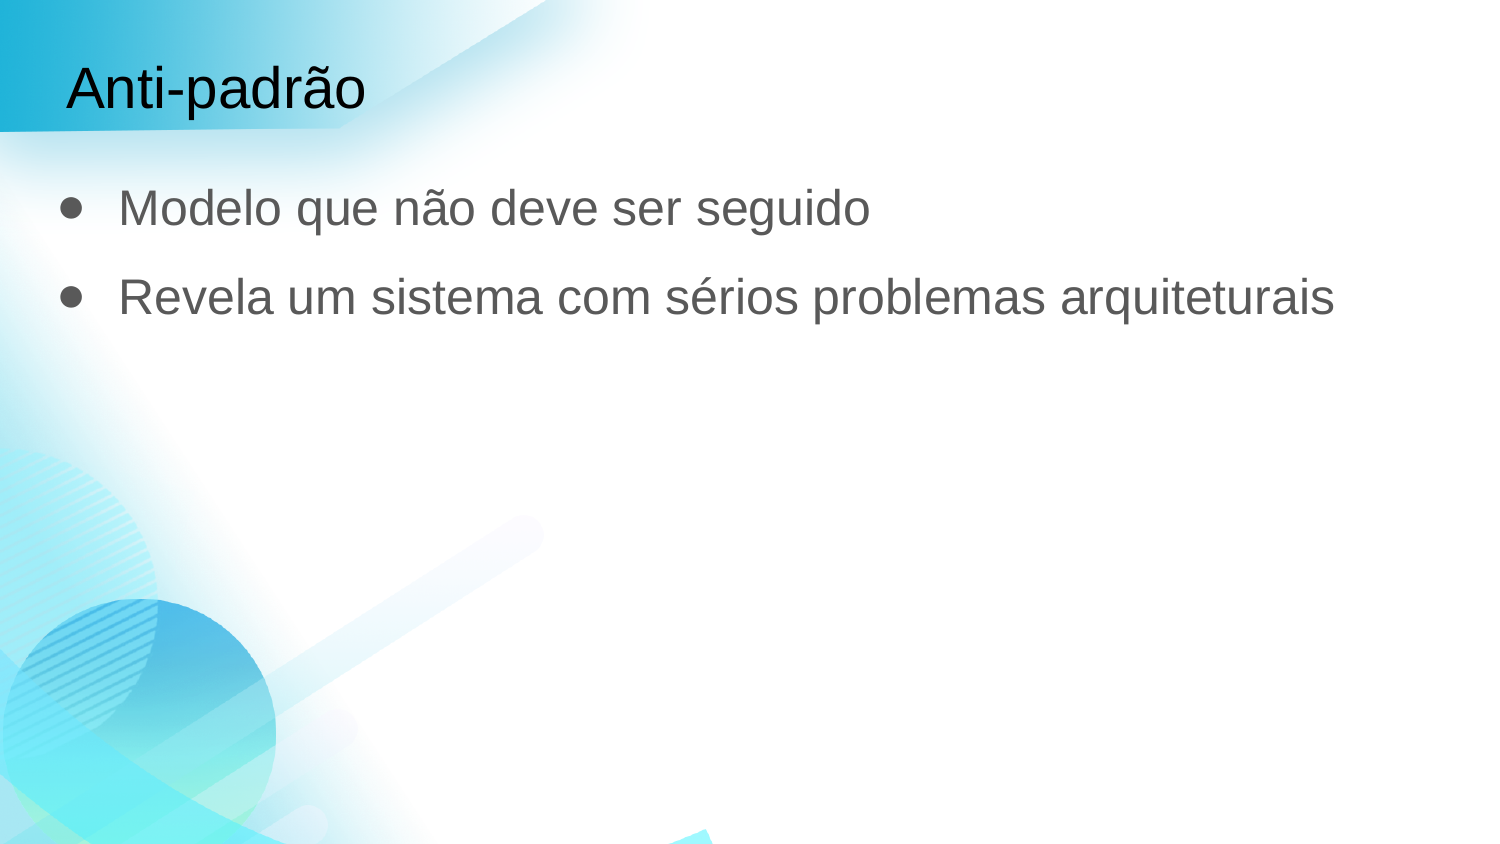

# Anti-padrão
Modelo que não deve ser seguido
Revela um sistema com sérios problemas arquiteturais